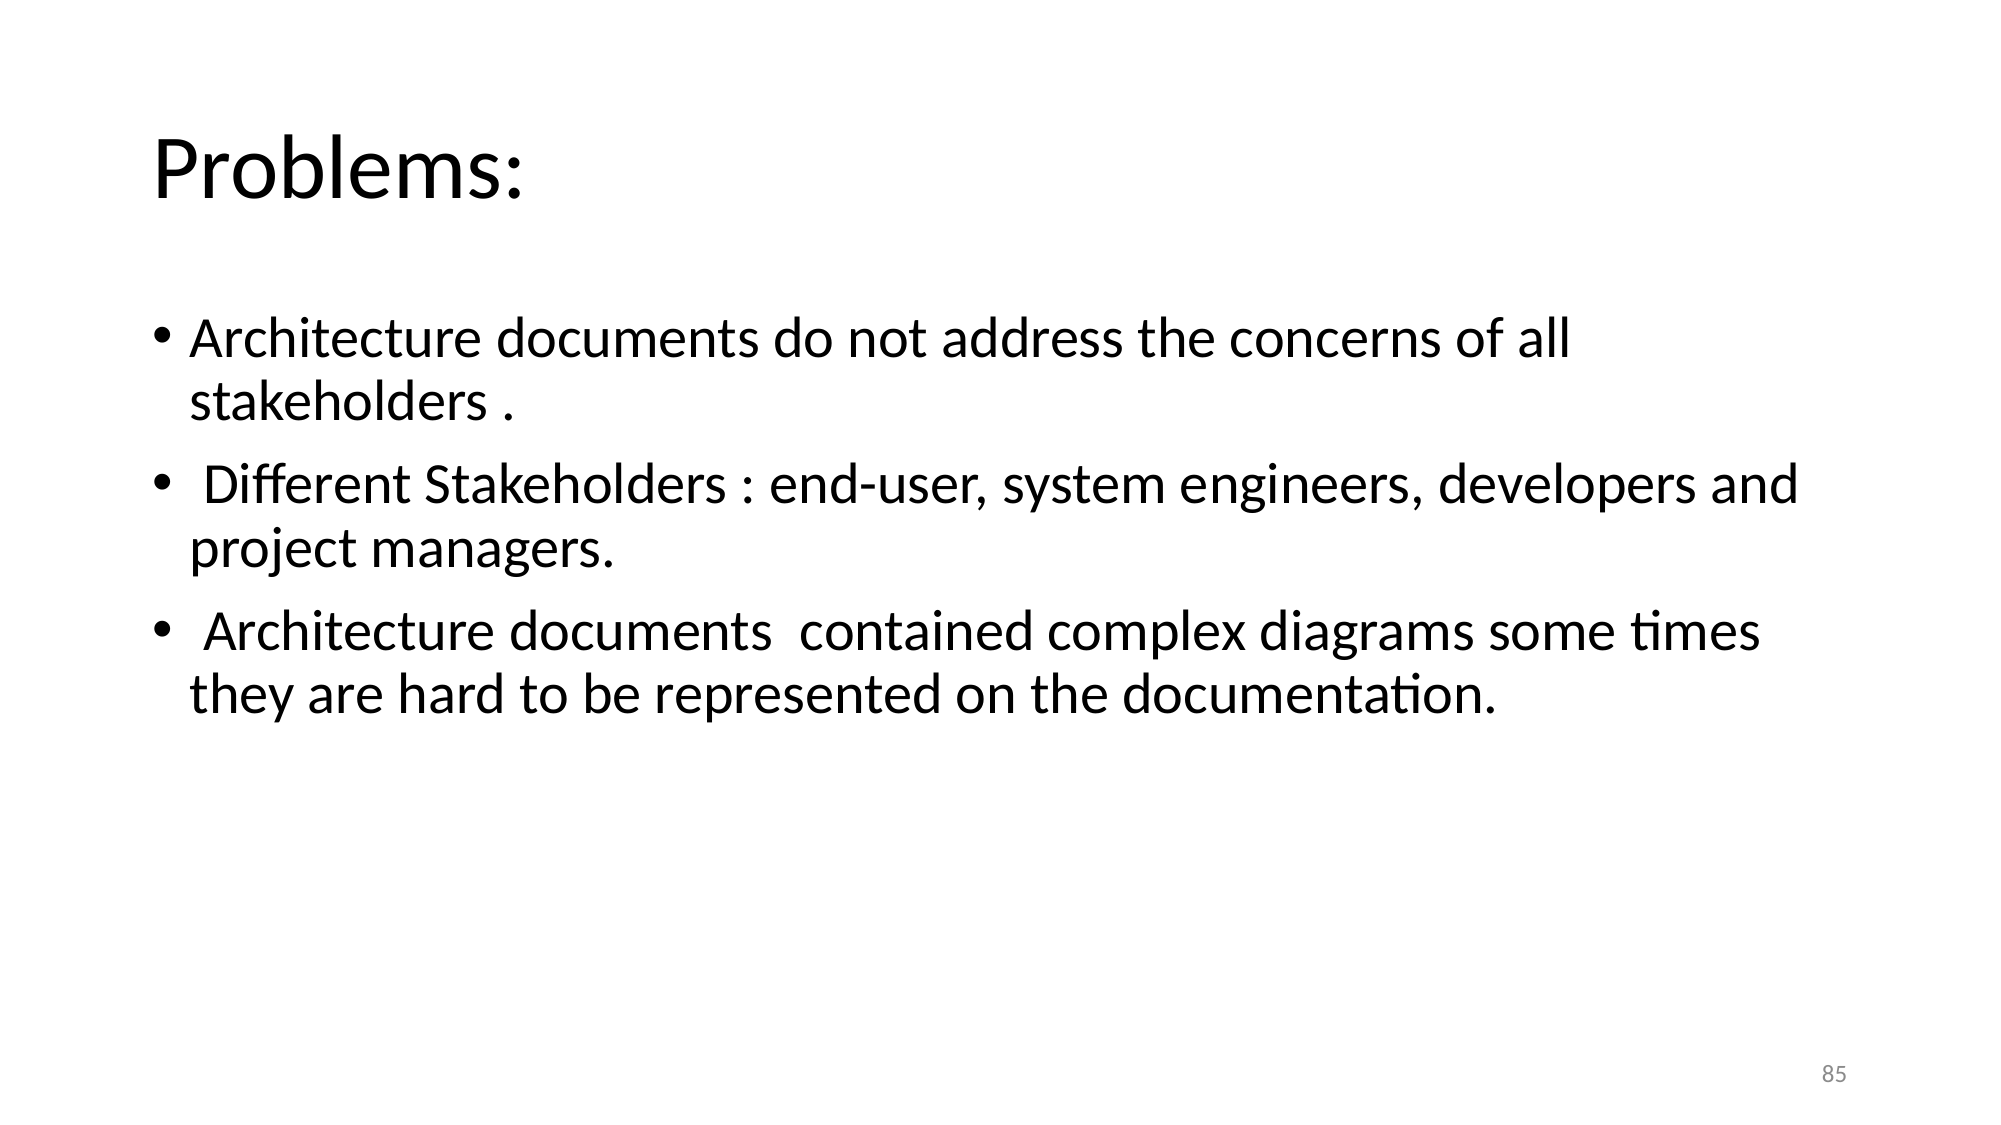

# Problems:
Architecture documents do not address the concerns of all stakeholders .
 Different Stakeholders : end-user, system engineers, developers and project managers.
 Architecture documents  contained complex diagrams some times they are hard to be represented on the documentation.
85